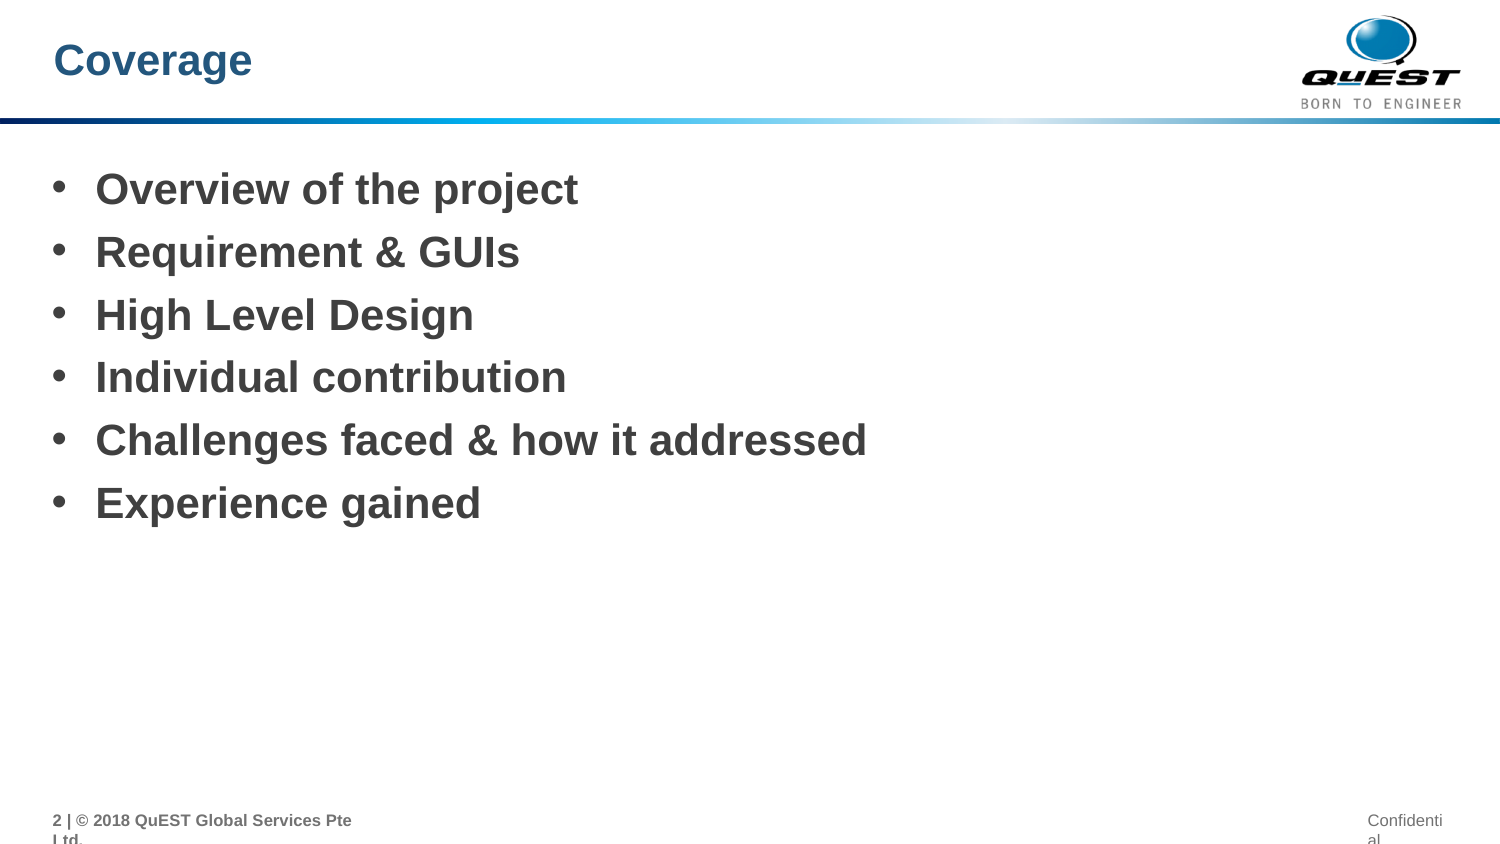

# Coverage

Overview of the project
Requirement & GUIs
High Level Design
Individual contribution
Challenges faced & how it addressed
Experience gained
2 | © 2018 QuEST Global Services Pte Ltd.
Confidential